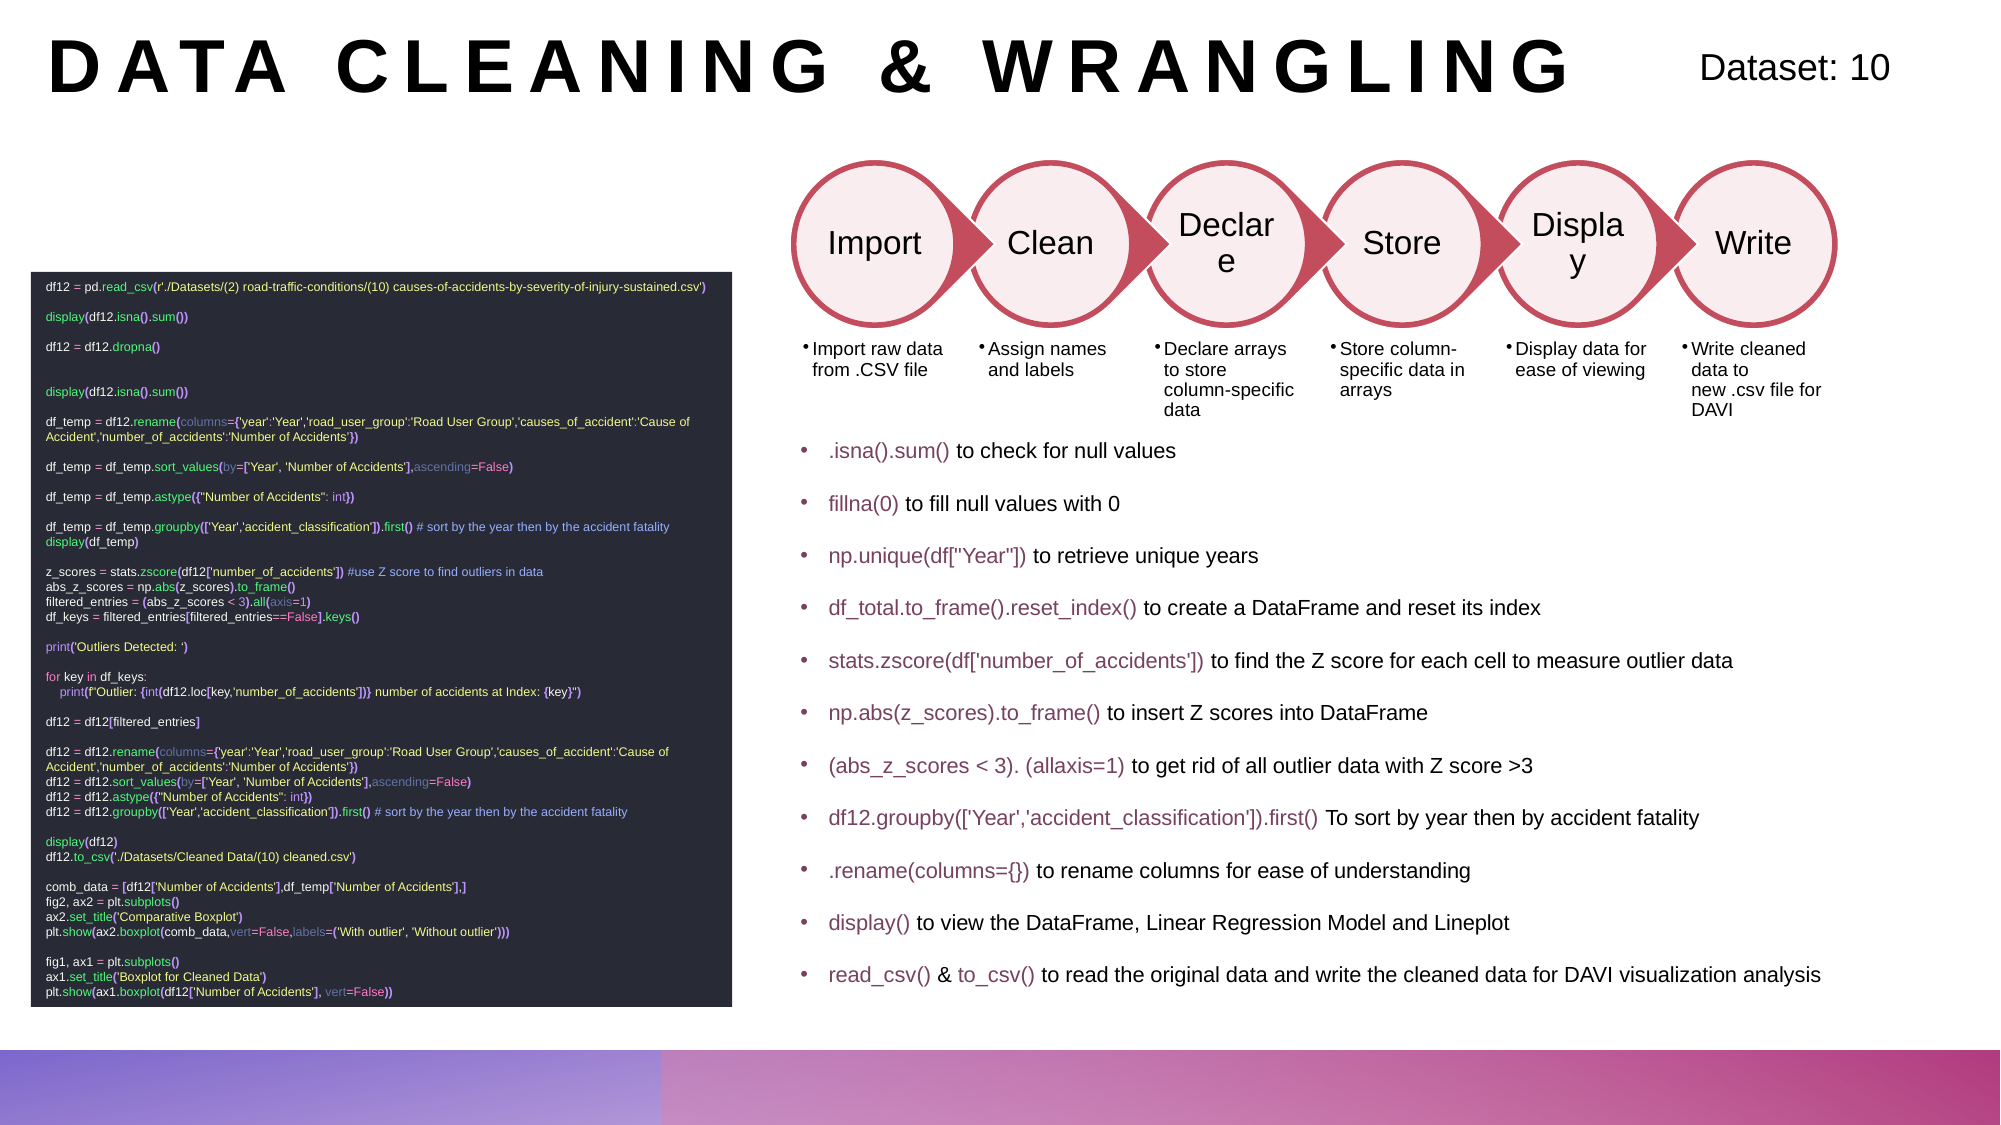

# Data cleaning & Wrangling
Dataset: 10
Write
Write cleaned data to new .csv file for DAVI
Display
Display data for ease of viewing
Store
Store column-specific data in arrays
Declare
Declare arrays to store column-specific data
Clean
Assign names and labels
Import
Import raw data from .CSV file
df12 = pd.read_csv(r'./Datasets/(2) road-traffic-conditions/(10) causes-of-accidents-by-severity-of-injury-sustained.csv')
display(df12.isna().sum())
df12 = df12.dropna()
display(df12.isna().sum())
df_temp = df12.rename(columns={'year':'Year','road_user_group':'Road User Group','causes_of_accident':'Cause of Accident','number_of_accidents':'Number of Accidents’})
df_temp = df_temp.sort_values(by=['Year', 'Number of Accidents'],ascending=False)
df_temp = df_temp.astype({"Number of Accidents": int})
df_temp = df_temp.groupby(['Year','accident_classification']).first() # sort by the year then by the accident fatality
display(df_temp)
z_scores = stats.zscore(df12['number_of_accidents']) #use Z score to find outliers in data
abs_z_scores = np.abs(z_scores).to_frame()
filtered_entries = (abs_z_scores < 3).all(axis=1)
df_keys = filtered_entries[filtered_entries==False].keys()
print('Outliers Detected: ‘)
for key in df_keys:
    print(f"Outlier: {int(df12.loc[key,'number_of_accidents'])} number of accidents at Index: {key}")
df12 = df12[filtered_entries]
df12 = df12.rename(columns={'year':'Year','road_user_group':'Road User Group','causes_of_accident':'Cause of Accident','number_of_accidents':'Number of Accidents'})
df12 = df12.sort_values(by=['Year', 'Number of Accidents'],ascending=False)
df12 = df12.astype({"Number of Accidents": int})
df12 = df12.groupby(['Year','accident_classification']).first() # sort by the year then by the accident fatality
display(df12)
df12.to_csv('./Datasets/Cleaned Data/(10) cleaned.csv')
comb_data = [df12['Number of Accidents'],df_temp['Number of Accidents'],]
fig2, ax2 = plt.subplots()
ax2.set_title('Comparative Boxplot')
plt.show(ax2.boxplot(comb_data,vert=False,labels=('With outlier', 'Without outlier')))
fig1, ax1 = plt.subplots()
ax1.set_title('Boxplot for Cleaned Data')
plt.show(ax1.boxplot(df12['Number of Accidents'], vert=False))
.isna().sum() to check for null values

fillna(0) to fill null values with 0

np.unique(df["Year"]) to retrieve unique years

df_total.to_frame().reset_index() to create a DataFrame and reset its index

stats.zscore(df['number_of_accidents']) to find the Z score for each cell to measure outlier data

np.abs(z_scores).to_frame() to insert Z scores into DataFrame

(abs_z_scores < 3). (allaxis=1) to get rid of all outlier data with Z score >3

df12.groupby(['Year','accident_classification']).first() To sort by year then by accident fatality

.rename(columns={}) to rename columns for ease of understanding

display() to view the DataFrame, Linear Regression Model and Lineplot

read_csv() & to_csv() to read the original data and write the cleaned data for DAVI visualization analysis